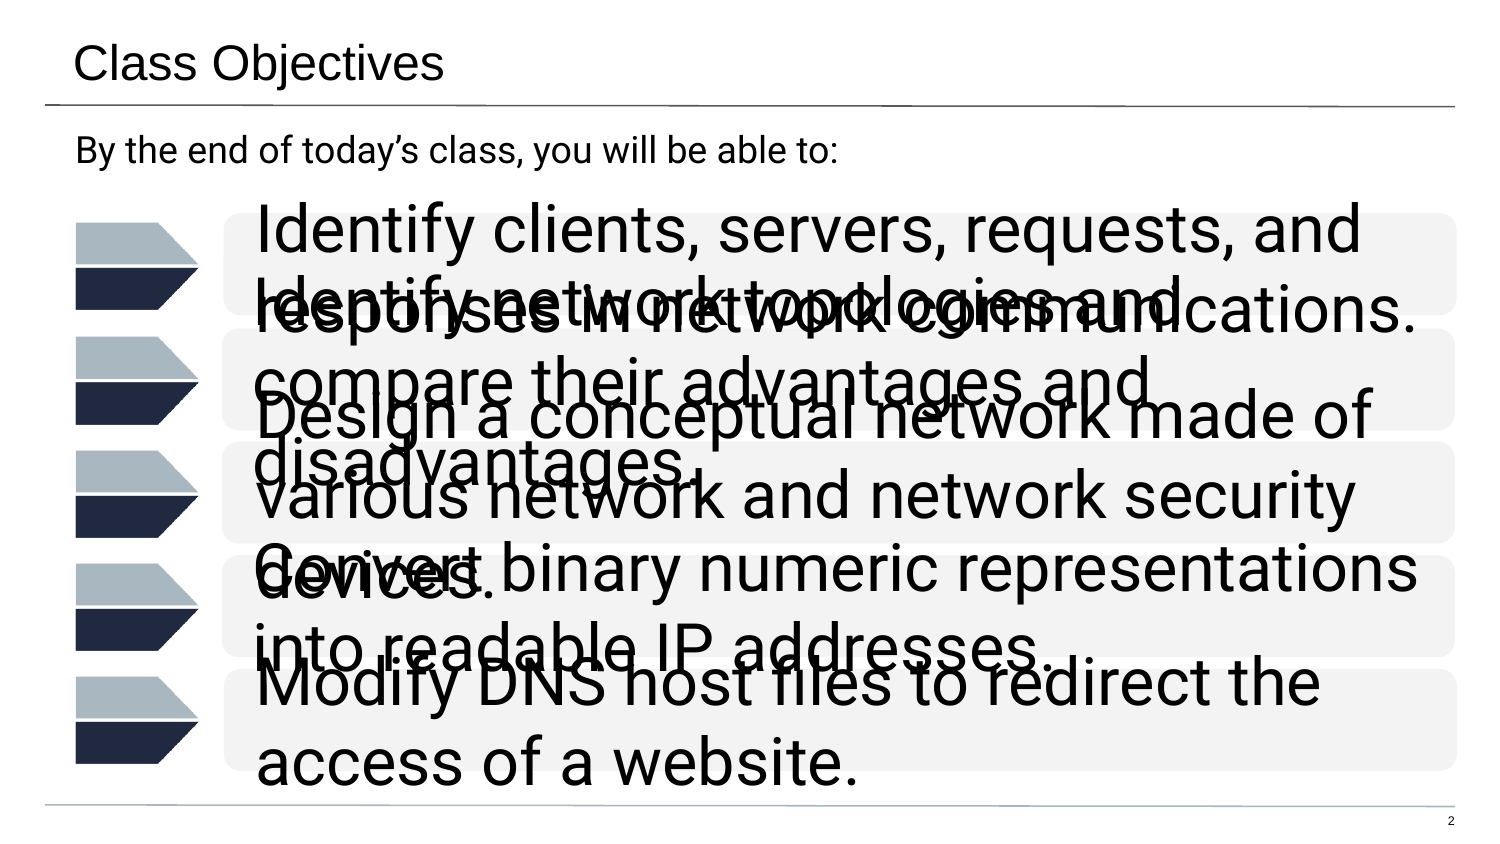

# Class Objectives
By the end of today’s class, you will be able to:
Identify clients, servers, requests, and responses in network communications.
Identify network topologies and compare their advantages and disadvantages.
Design a conceptual network made of various network and network security devices.
Convert binary numeric representations into readable IP addresses.
Modify DNS host files to redirect the access of a website.
2